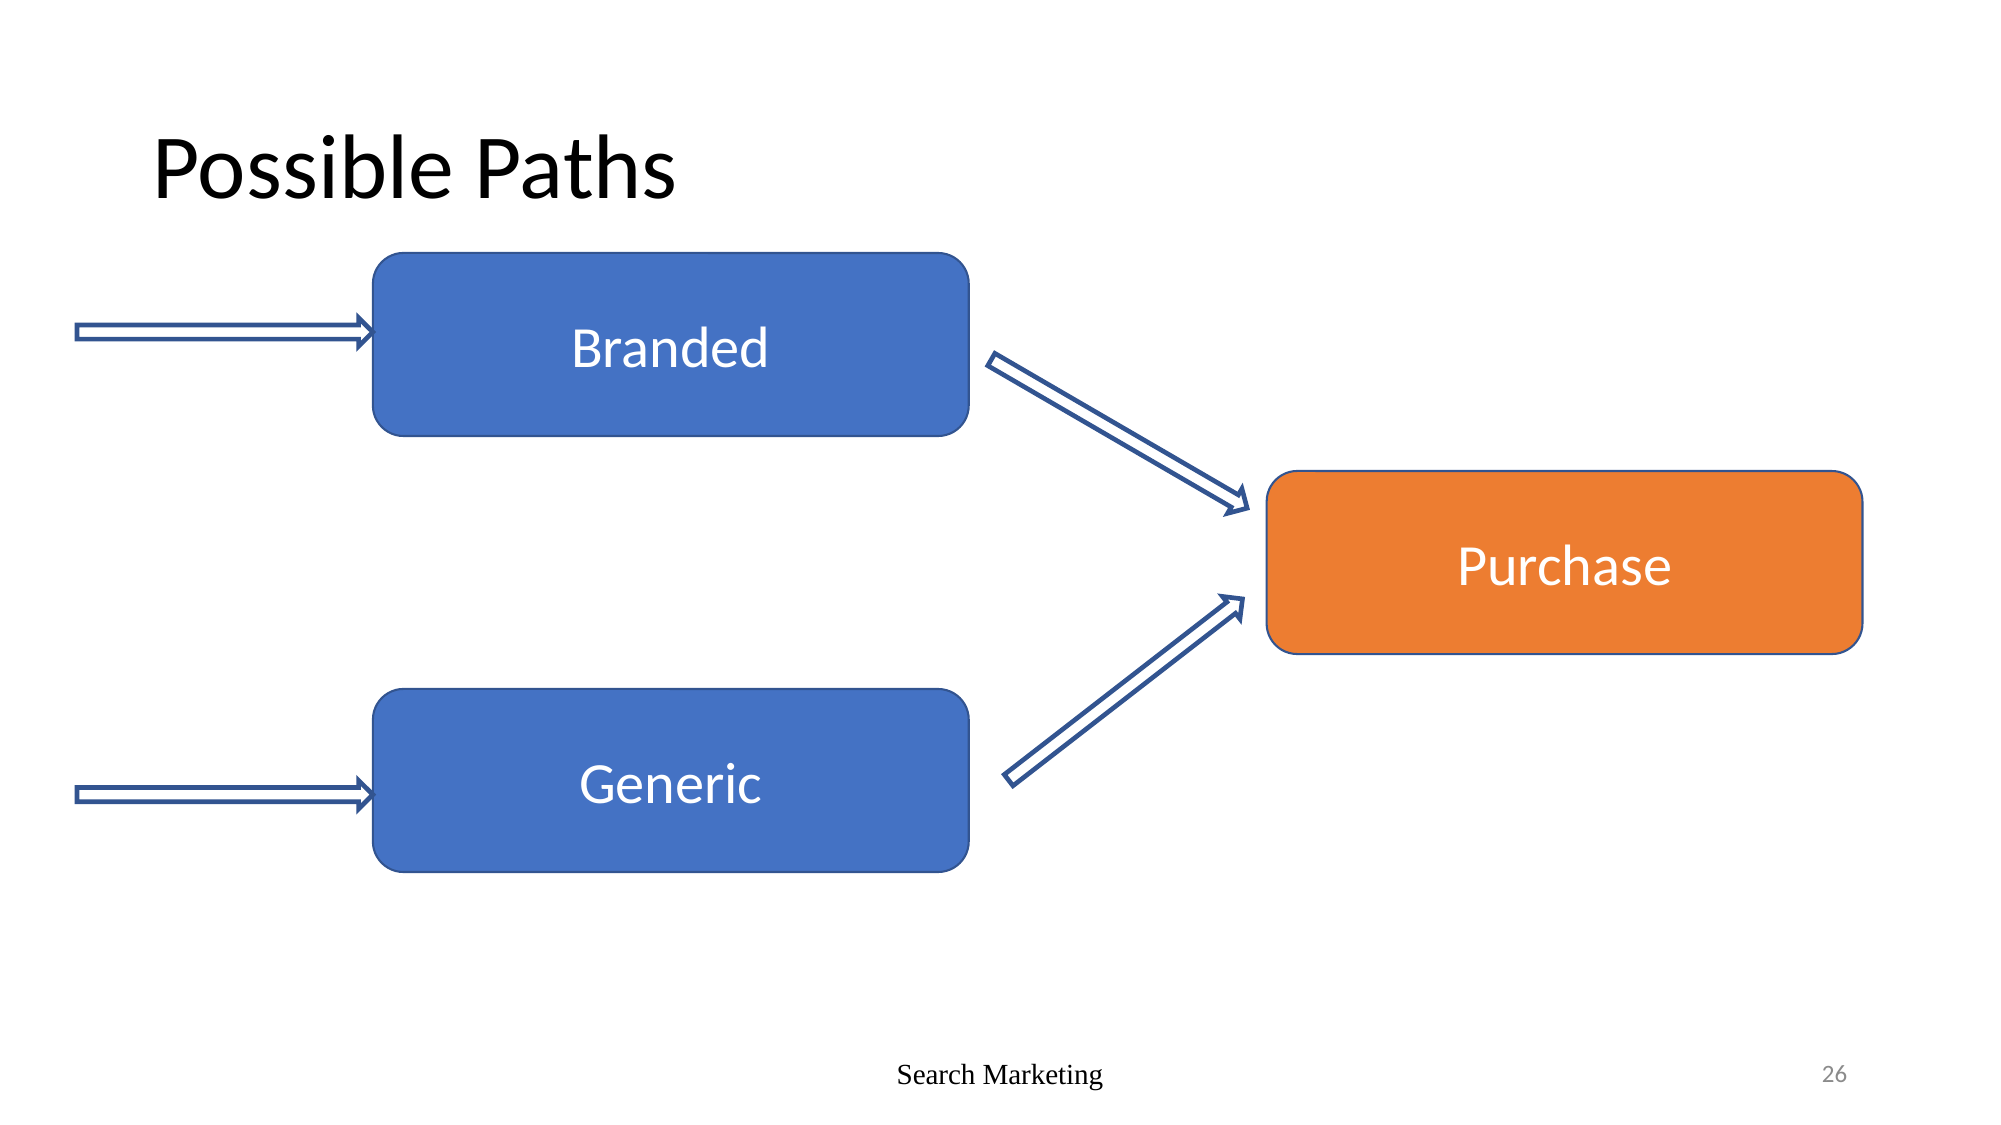

# Possible Paths
Branded

Purchase

Generic

Search Marketing
26